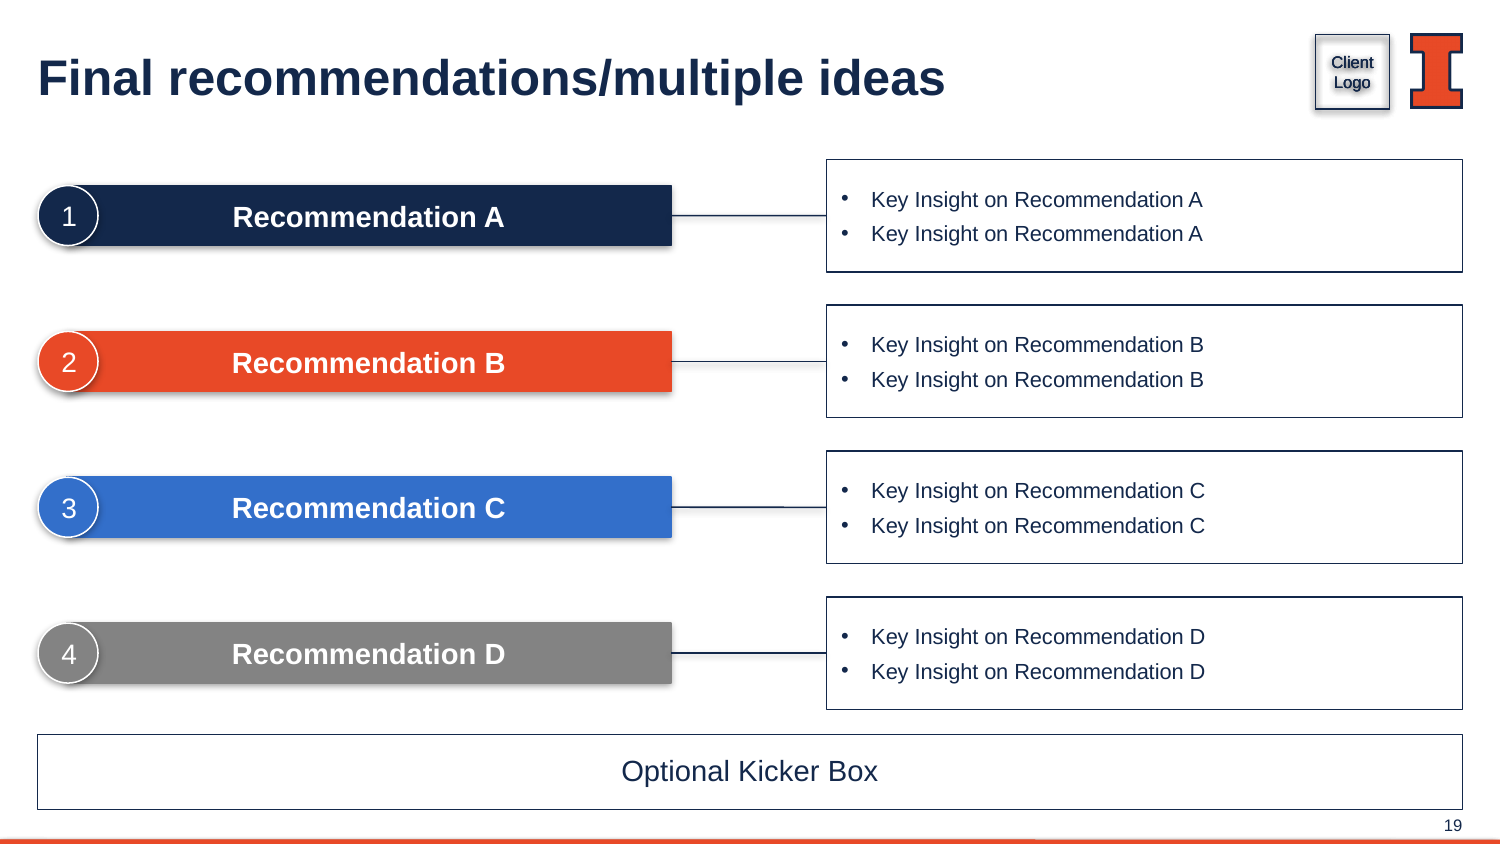

# Final recommendations/multiple ideas
Key Insight on Recommendation A
Key Insight on Recommendation A
1
Recommendation A
Key Insight on Recommendation B
Key Insight on Recommendation B
2
Recommendation B
Key Insight on Recommendation C
Key Insight on Recommendation C
3
Recommendation C
Key Insight on Recommendation D
Key Insight on Recommendation D
4
Recommendation D
Optional Kicker Box

19